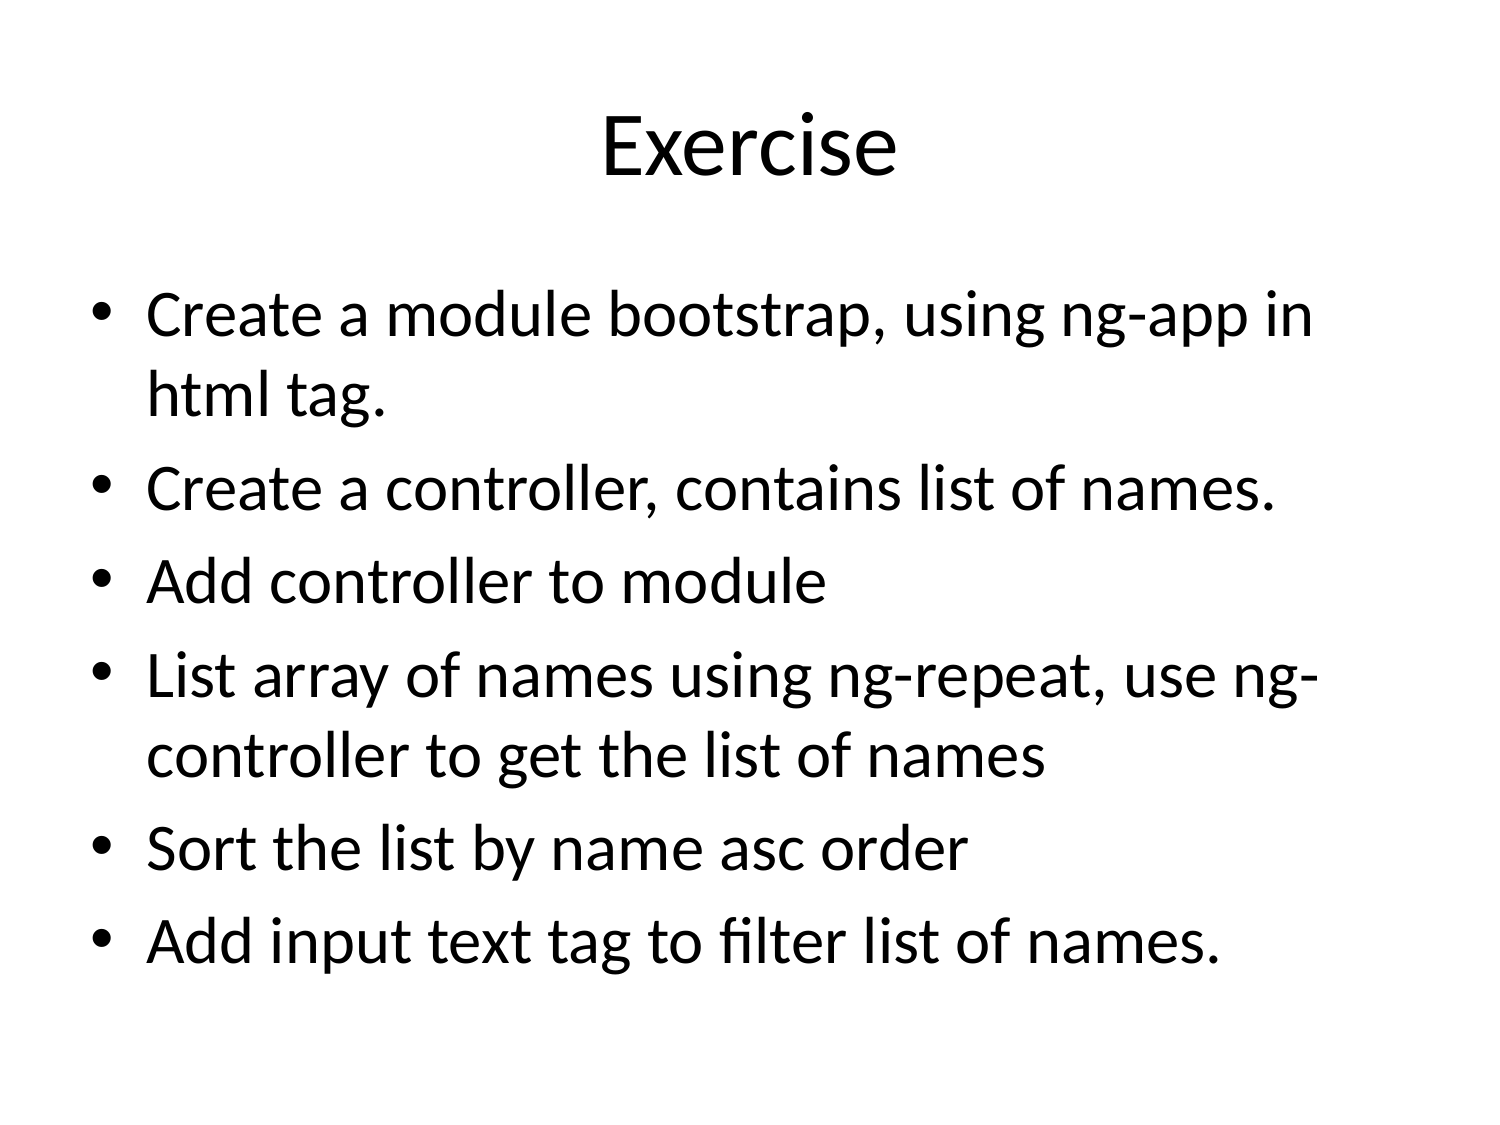

# Exercise
Create a module bootstrap, using ng-app in html tag.
Create a controller, contains list of names.
Add controller to module
List array of names using ng-repeat, use ng-controller to get the list of names
Sort the list by name asc order
Add input text tag to filter list of names.